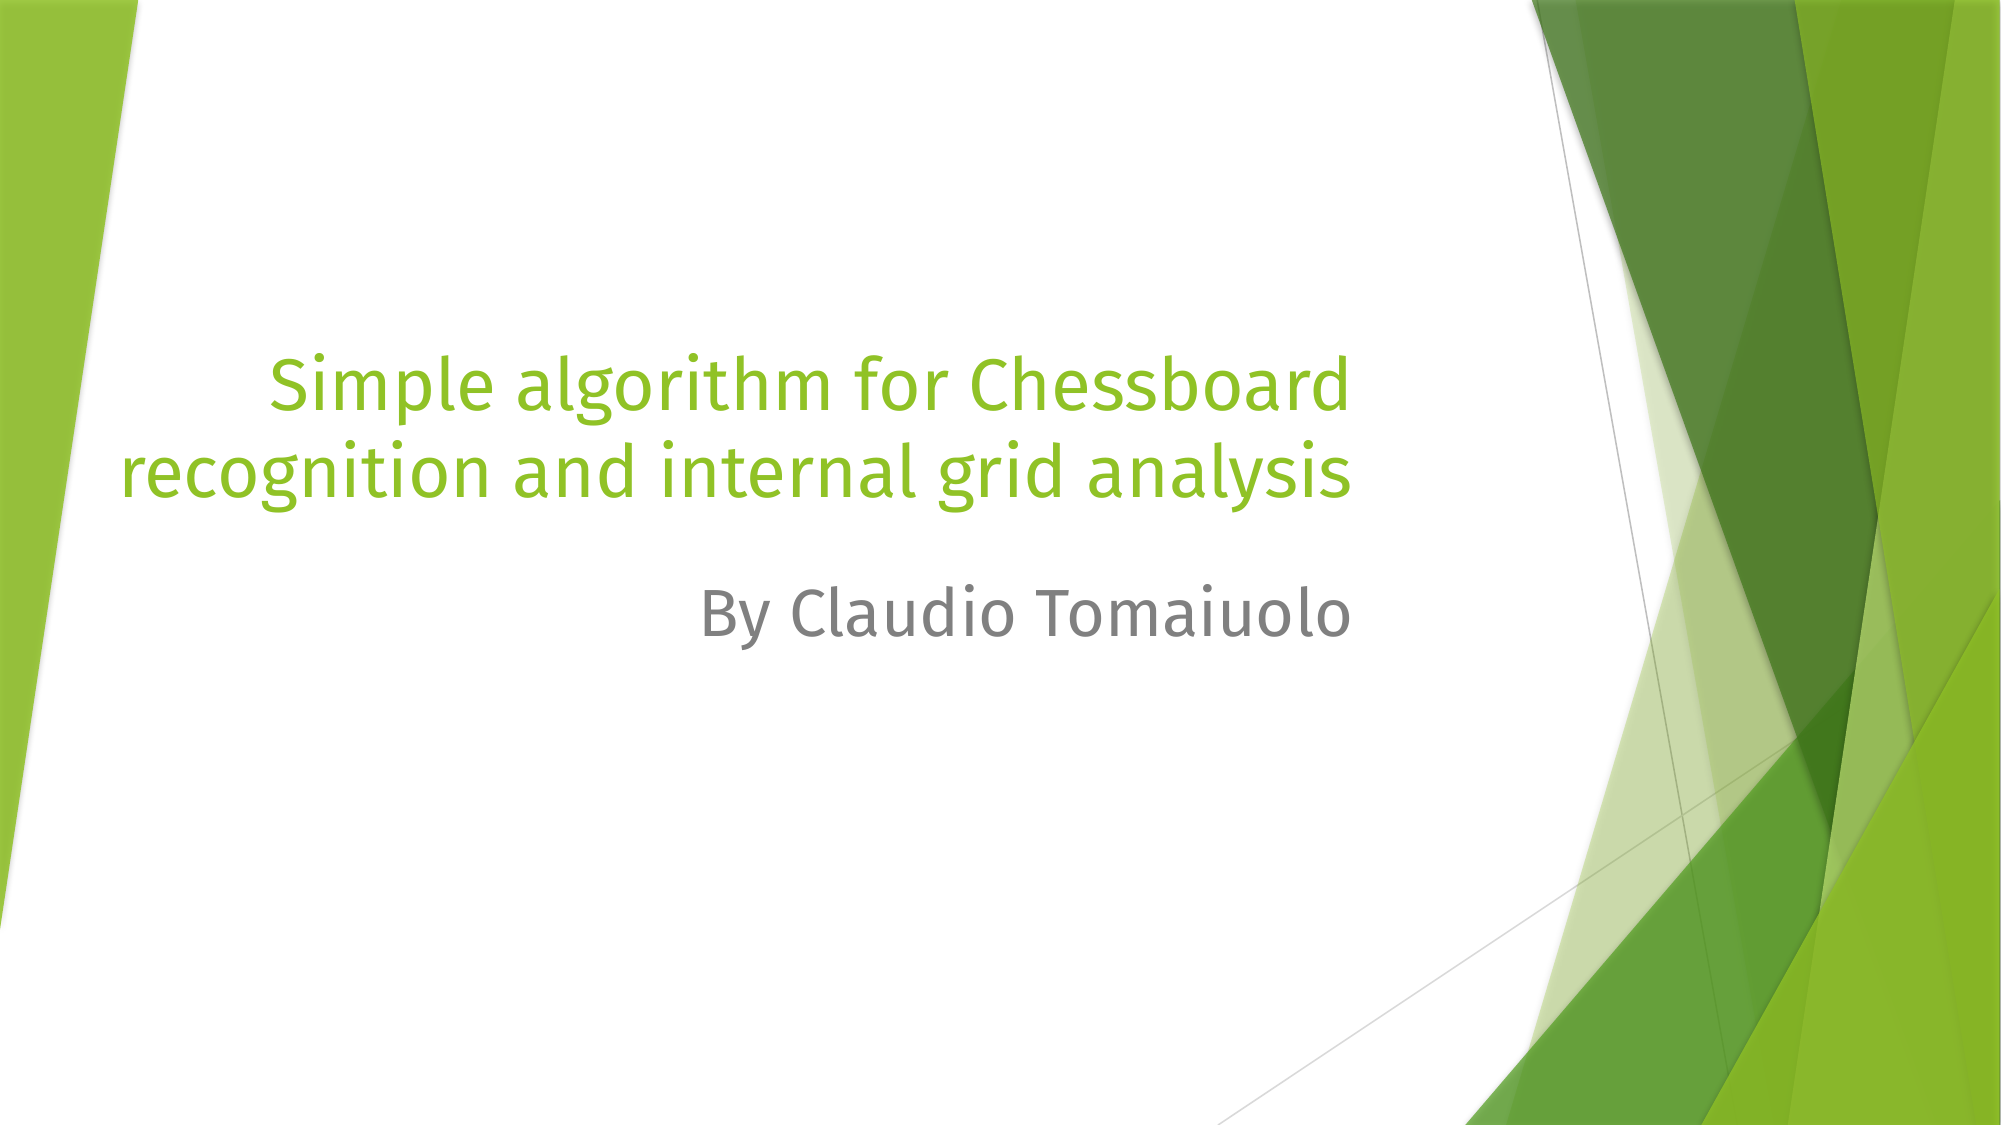

# Simple algorithm for Chessboard recognition and internal grid analysis
By Claudio Tomaiuolo